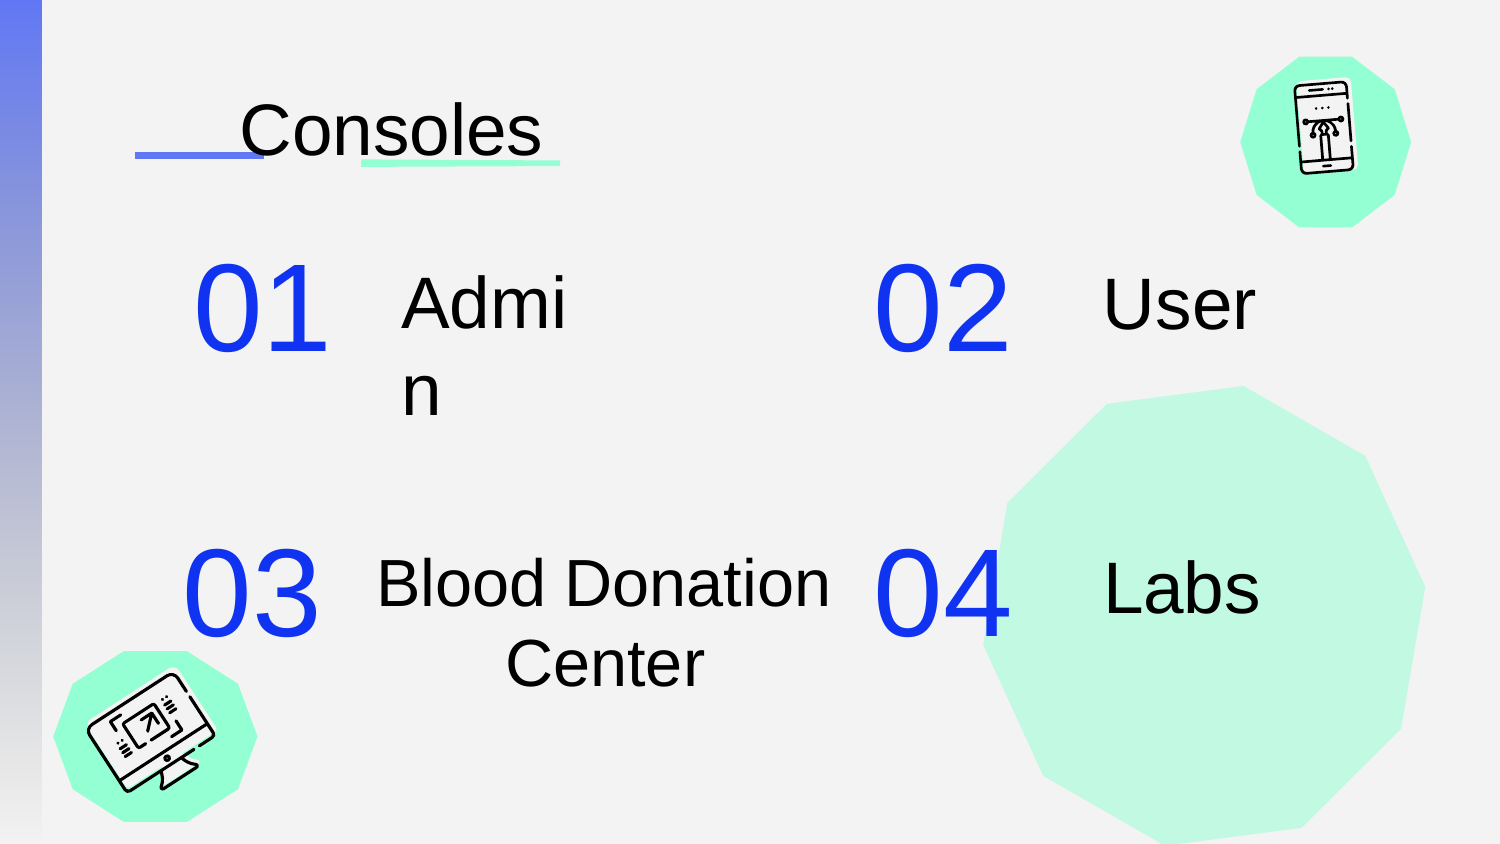

# Consoles

01
02
Admin
User
03
04
Blood Donation
       Center
Labs